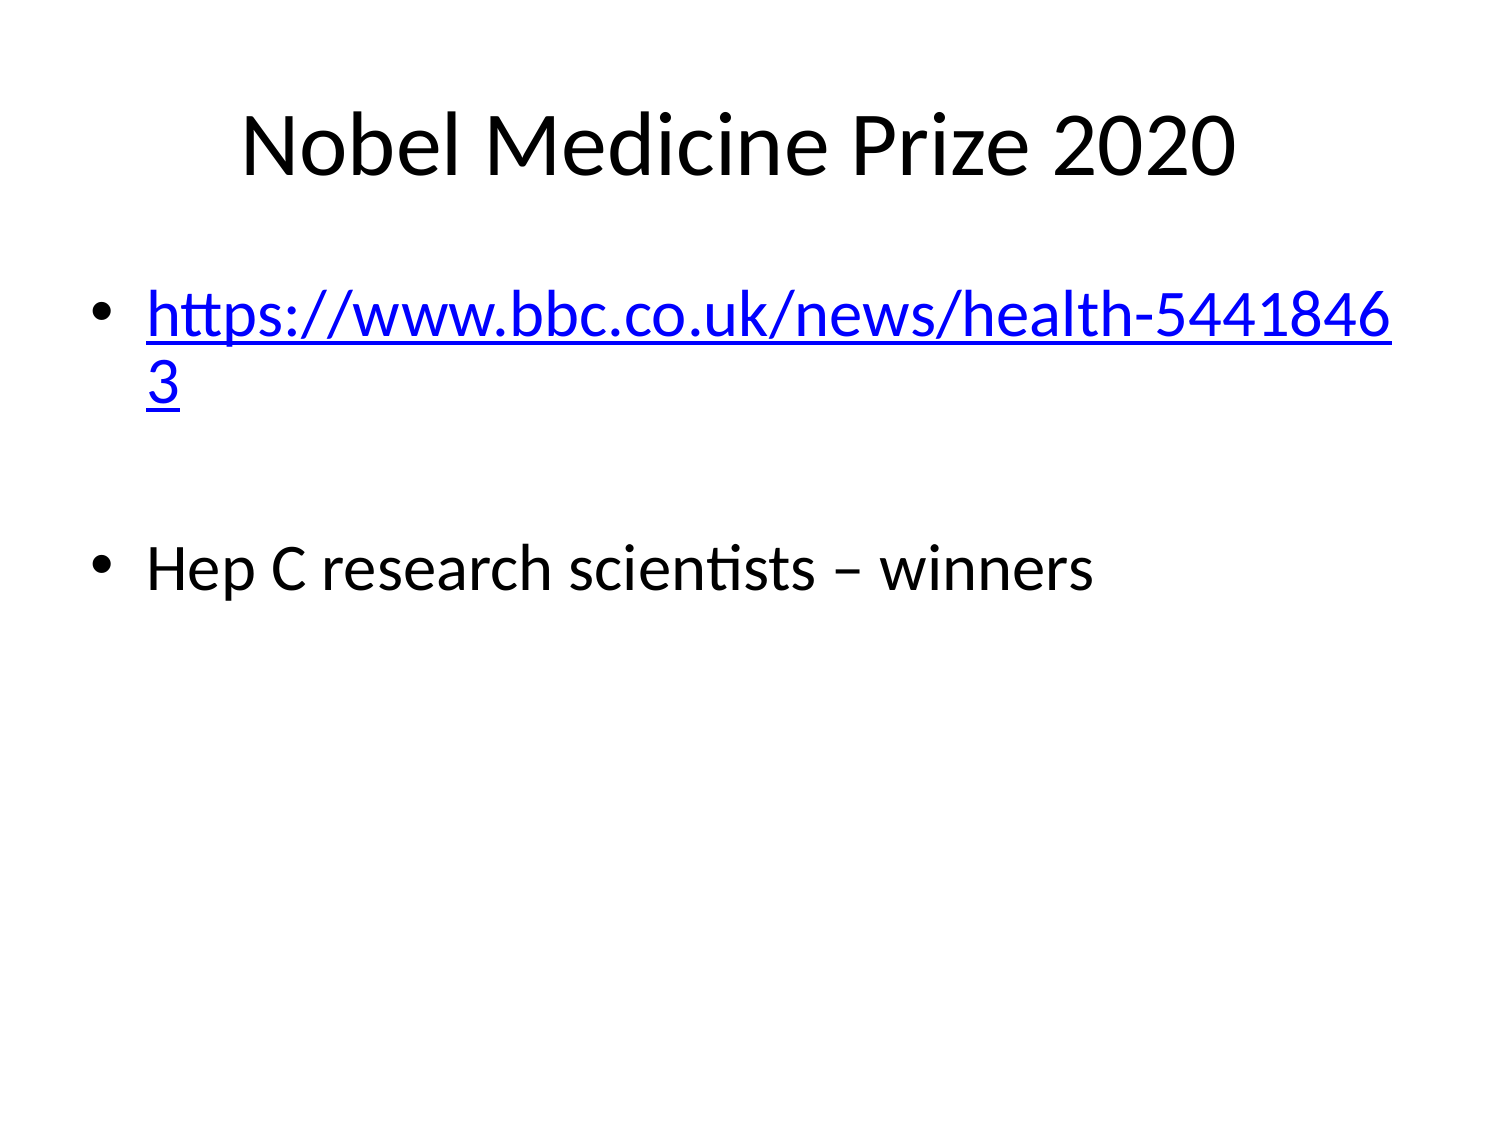

# Nobel Medicine Prize 2020
https://www.bbc.co.uk/news/health-54418463

Hep C research scientists – winners